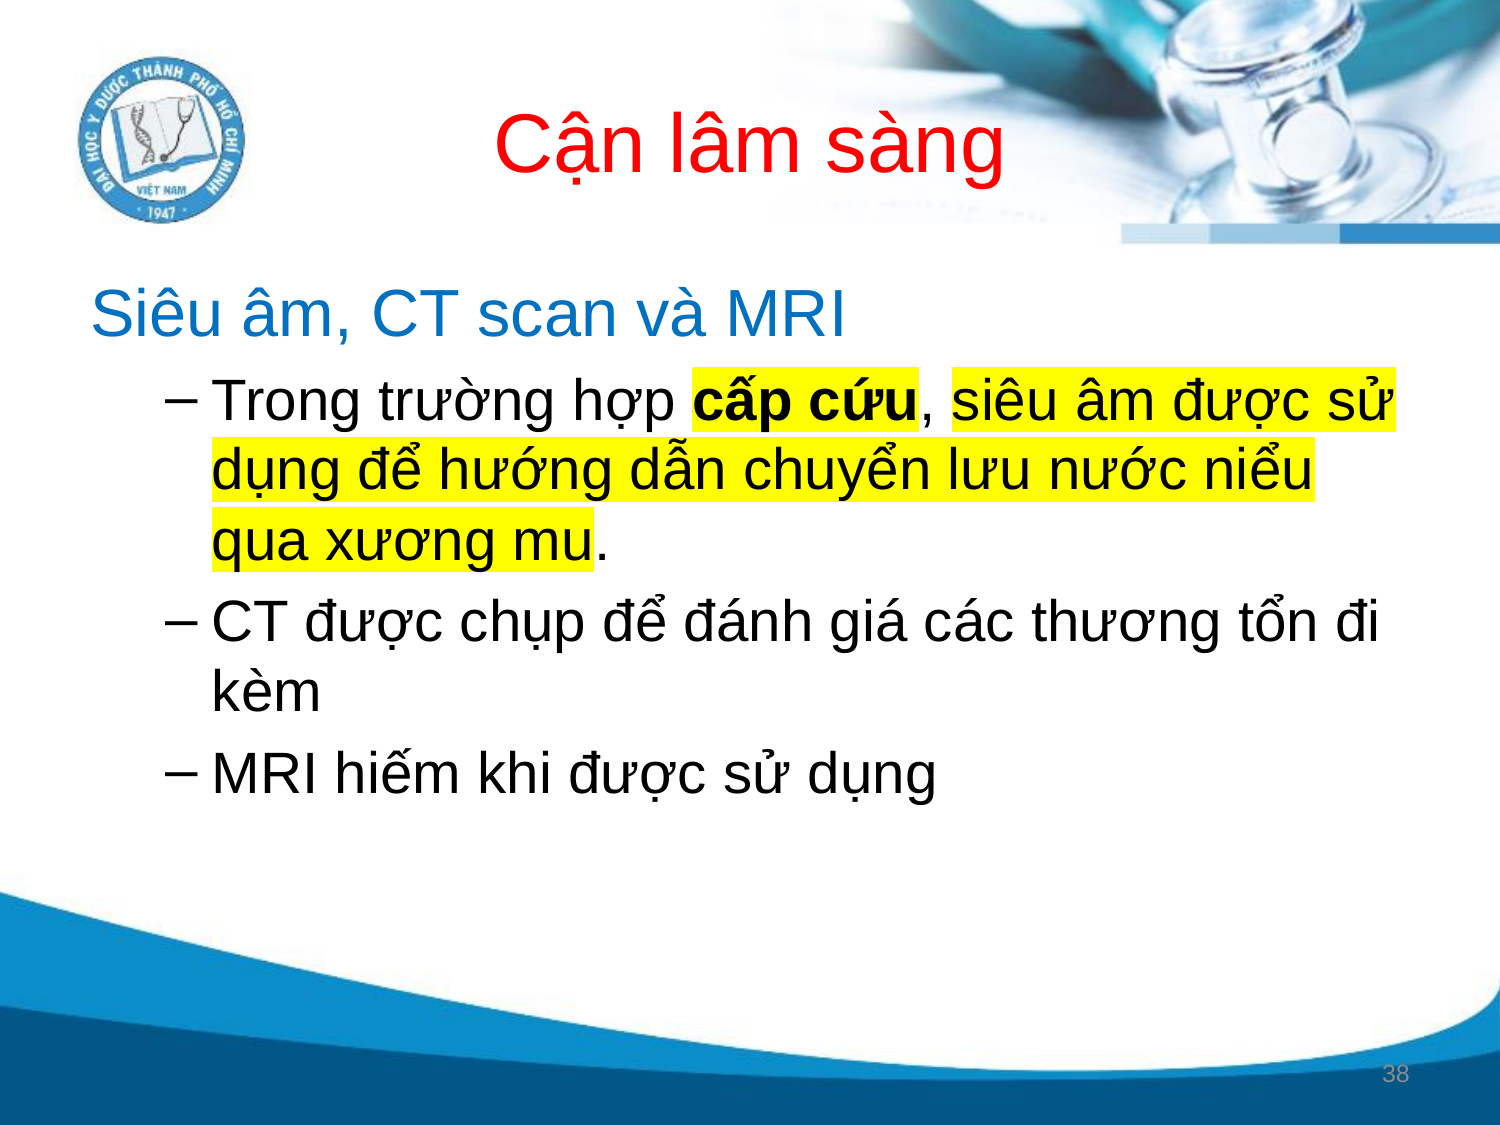

# Cận lâm sàng
Siêu âm, CT scan và MRI
Trong trường hợp cấp cứu, siêu âm được sử dụng để hướng dẫn chuyển lưu nước niểu qua xương mu.
CT được chụp để đánh giá các thương tổn đi kèm
MRI hiếm khi được sử dụng
38